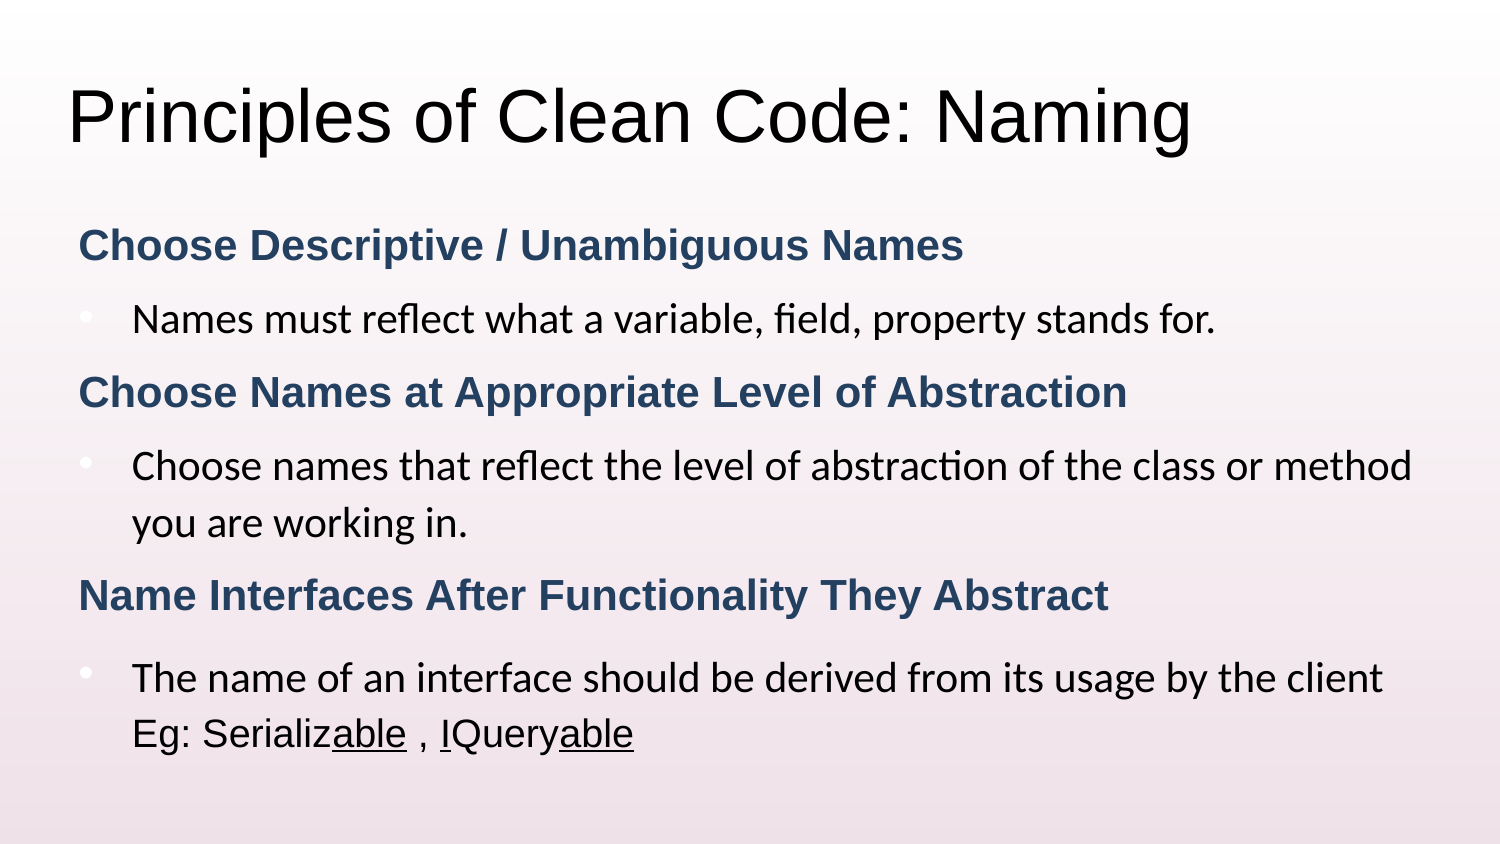

# Principles of Clean Code: Naming
Choose Descriptive / Unambiguous Names
Names must reflect what a variable, field, property stands for.
Choose Names at Appropriate Level of Abstraction
Choose names that reflect the level of abstraction of the class or method you are working in.
Name Interfaces After Functionality They Abstract
The name of an interface should be derived from its usage by the client
Eg: Serializable , IQueryable